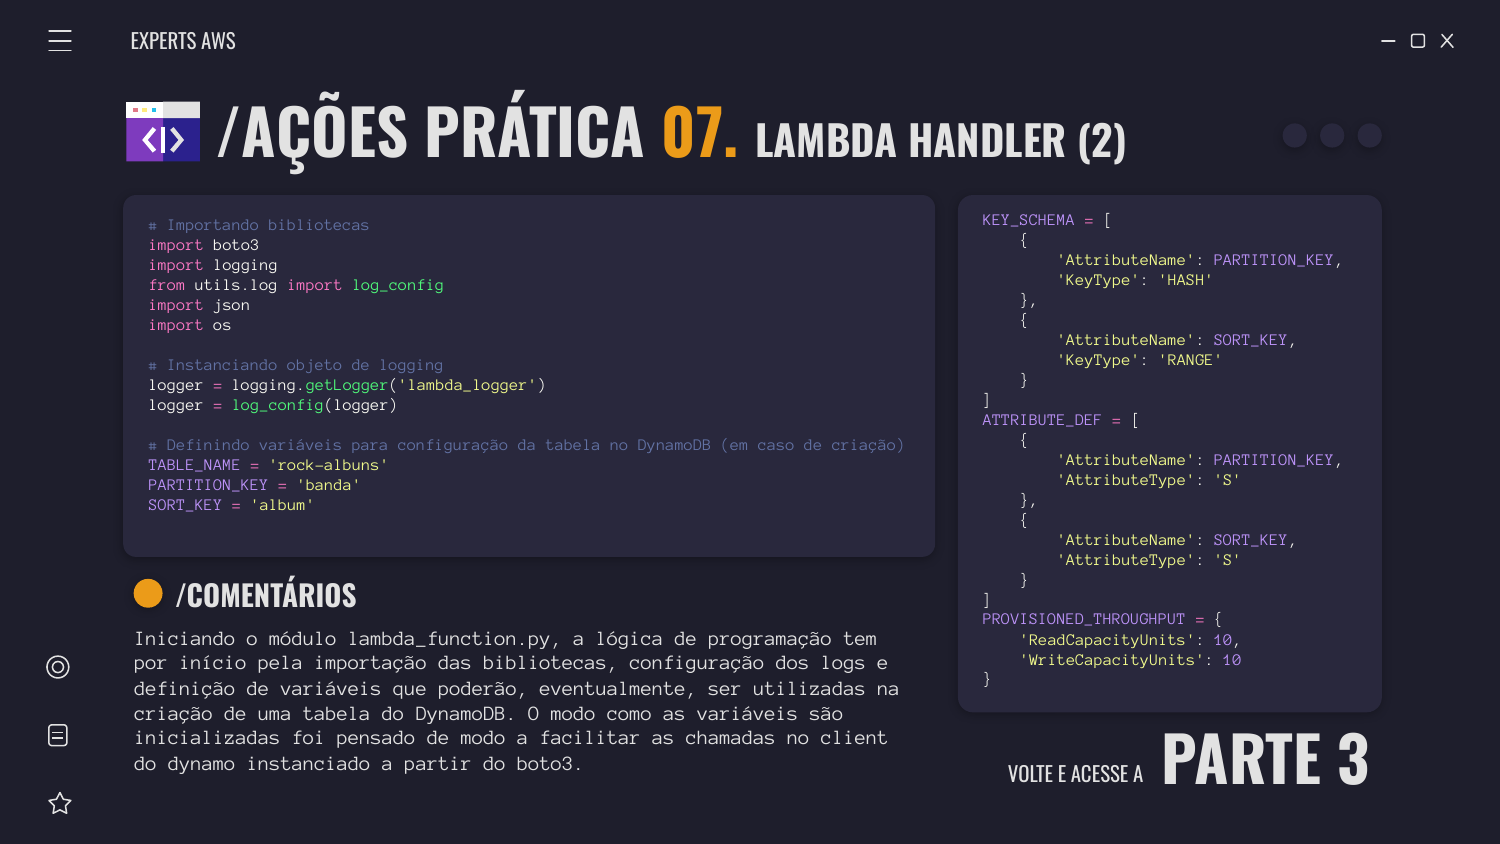

EXPERTS AWS

/AÇÕES PRÁTICA 07. LAMBDA HANDLER (2)

KEY_SCHEMA = [
    {
        'AttributeName': PARTITION_KEY,
        'KeyType': 'HASH'
    },
    {
        'AttributeName': SORT_KEY,
        'KeyType': 'RANGE'
    }
]
ATTRIBUTE_DEF = [
    {
        'AttributeName': PARTITION_KEY,
        'AttributeType': 'S'
    },
    {
        'AttributeName': SORT_KEY,
        'AttributeType': 'S'
    }
]
PROVISIONED_THROUGHPUT = {
    'ReadCapacityUnits': 10,
    'WriteCapacityUnits': 10
}

# Importando bibliotecas
import boto3
import logging
from utils.log import log_config
import json
import os
# Instanciando objeto de logging
logger = logging.getLogger('lambda_logger')
logger = log_config(logger)
# Definindo variáveis para configuração da tabela no DynamoDB (em caso de criação)
TABLE_NAME = 'rock-albuns'
PARTITION_KEY = 'banda'
SORT_KEY = 'album'
/COMENTÁRIOS

Iniciando o módulo lambda_function.py, a lógica de programação tem por início pela importação das bibliotecas, configuração dos logs e definição de variáveis que poderão, eventualmente, ser utilizadas na criação de uma tabela do DynamoDB. O modo como as variáveis são inicializadas foi pensado de modo a facilitar as chamadas no client do dynamo instanciado a partir do boto3.

PARTE 3
VOLTE E ACESSE A